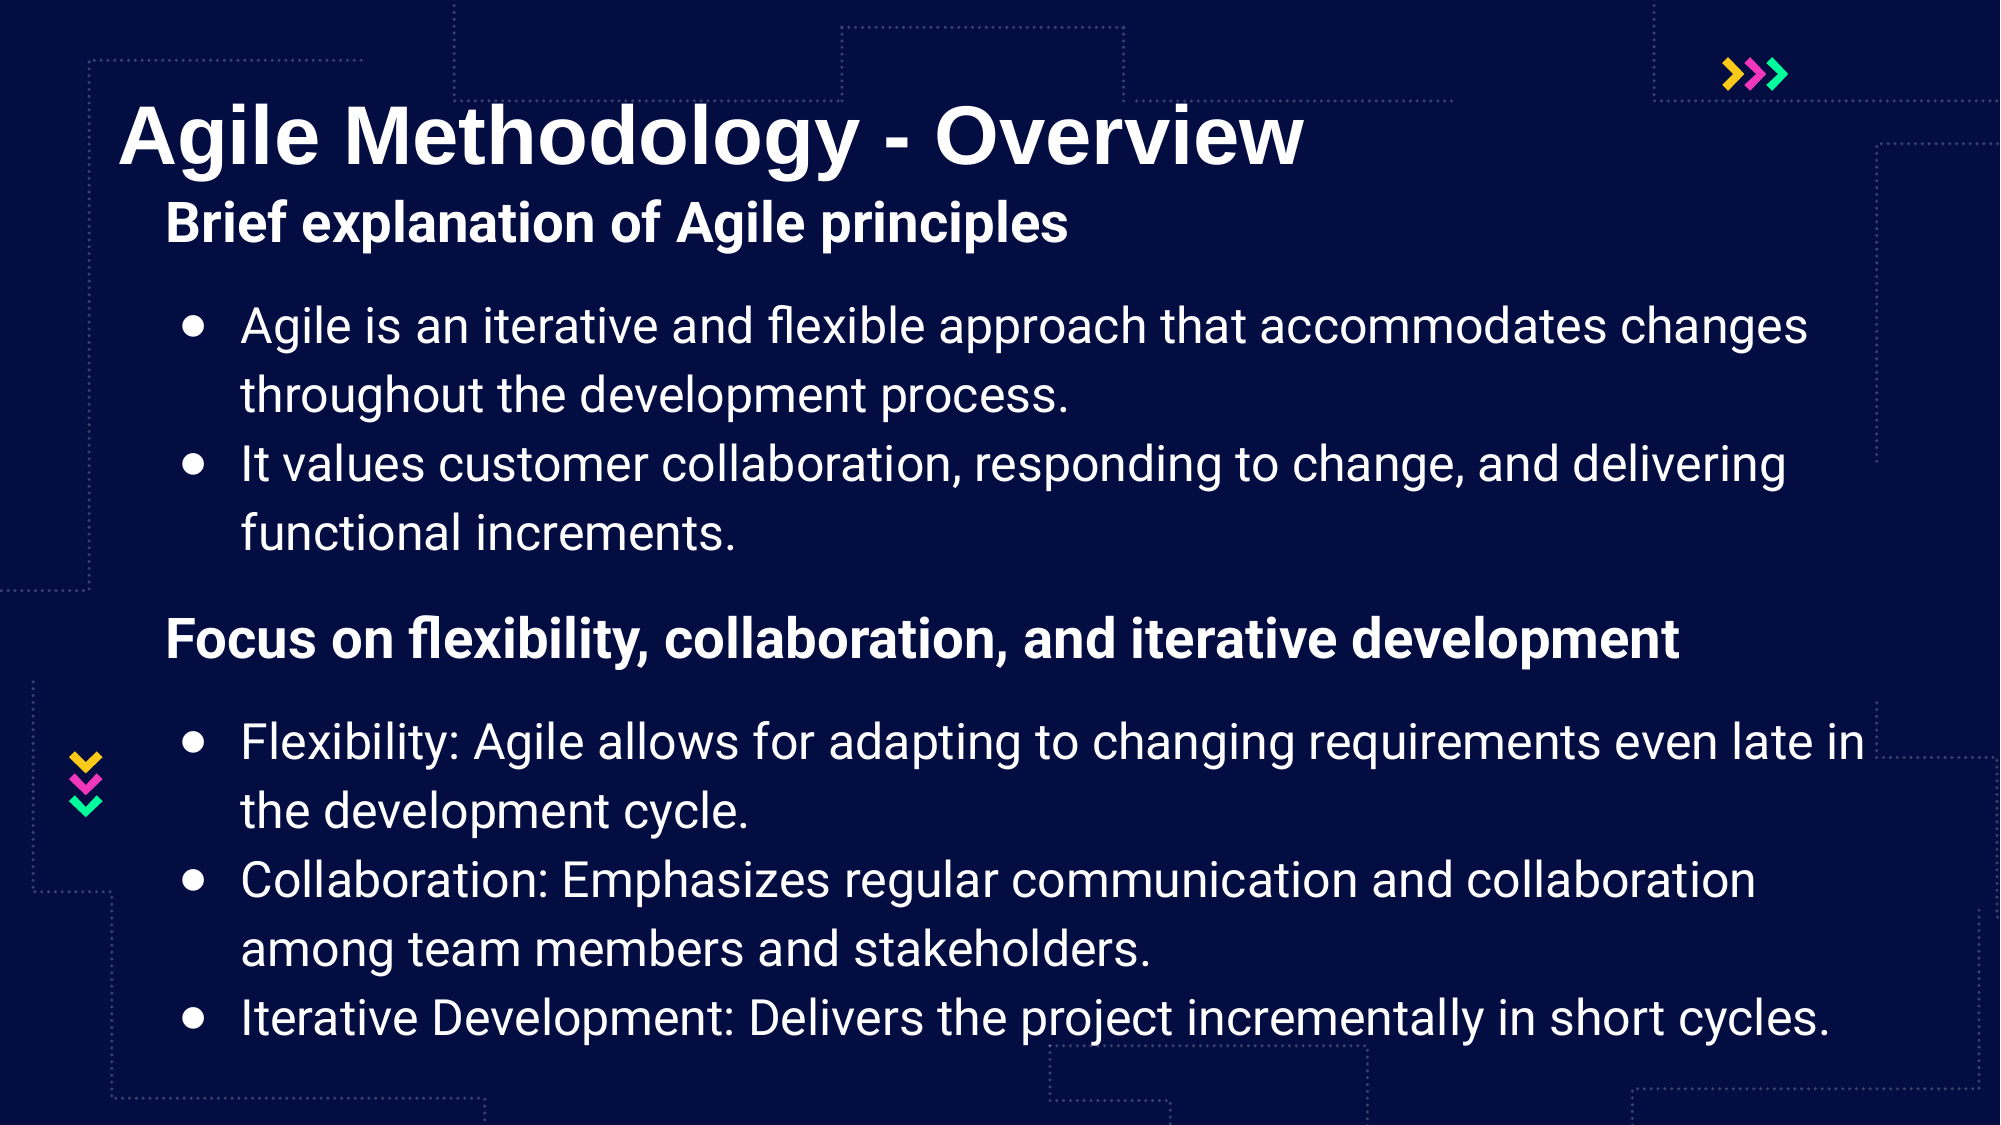

# Agile Methodology - Overview

Brief explanation of Agile principles
Agile is an iterative and flexible approach that accommodates changes throughout the development process.
It values customer collaboration, responding to change, and delivering functional increments.
Focus on flexibility, collaboration, and iterative development
Flexibility: Agile allows for adapting to changing requirements even late in the development cycle.
Collaboration: Emphasizes regular communication and collaboration among team members and stakeholders.
Iterative Development: Delivers the project incrementally in short cycles.